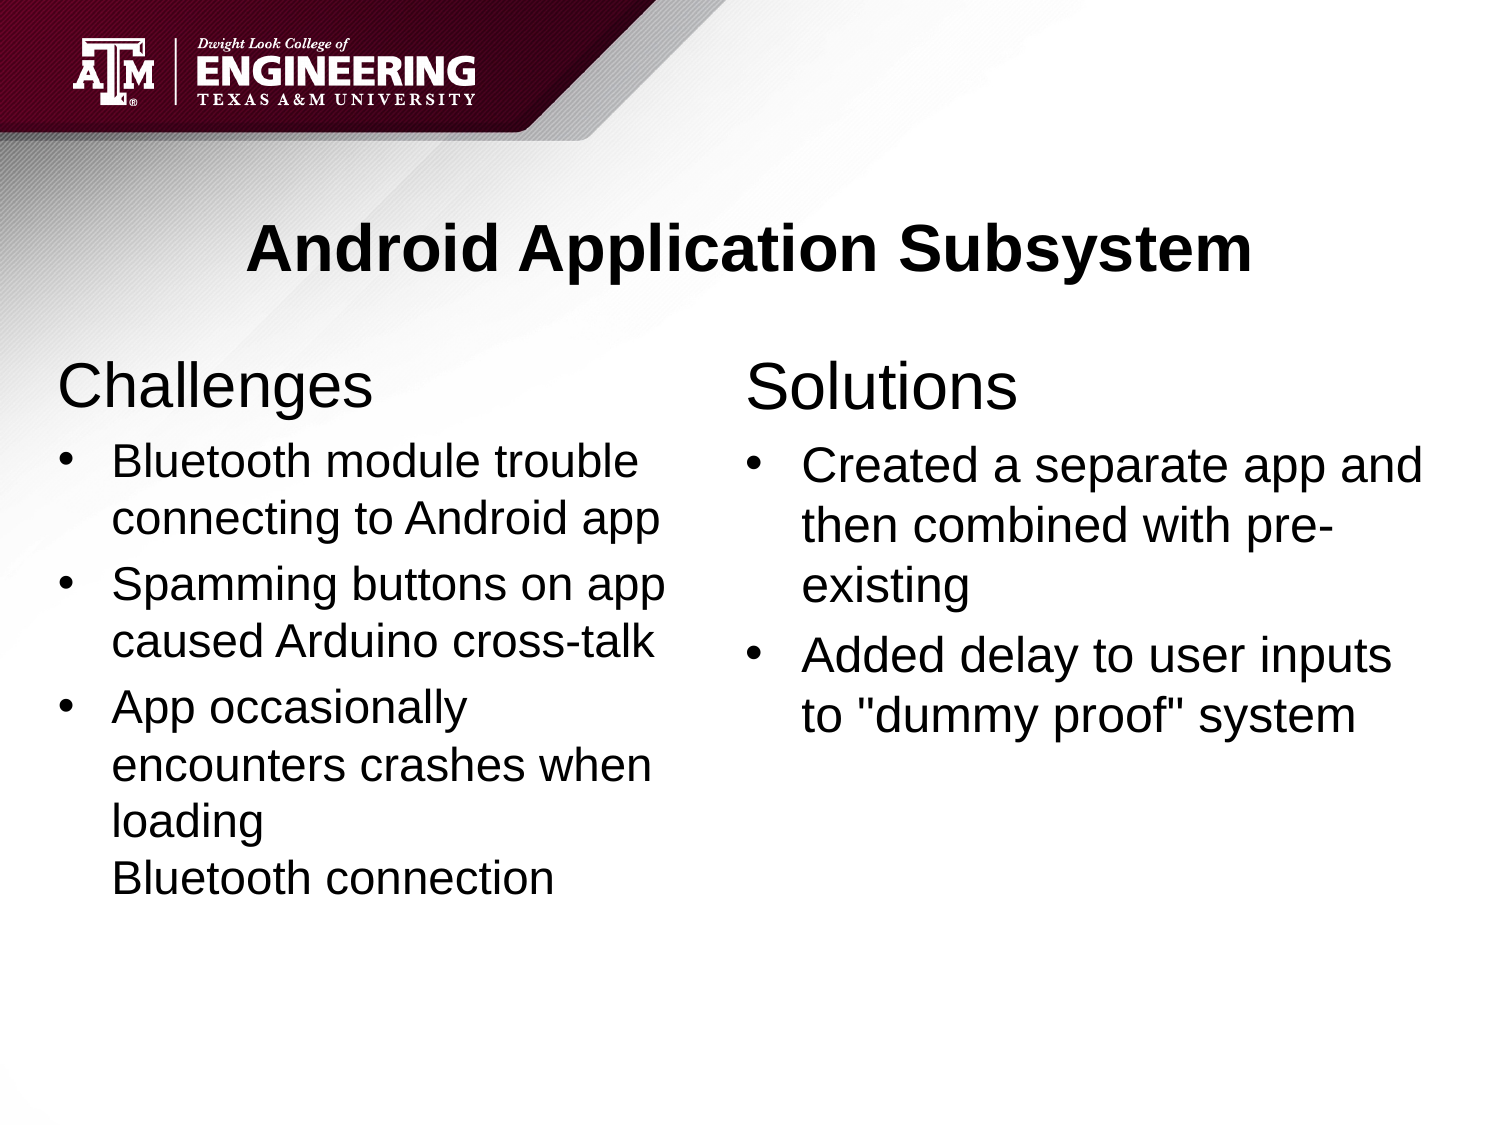

Android Application Subsystem
Solutions
Created a separate app and then combined with pre-existing
Added delay to user inputs to "dummy proof" system

Challenges
Bluetooth module trouble connecting to Android app
Spamming buttons on app caused Arduino cross-talk
App occasionally encounters crashes when loading Bluetooth connection